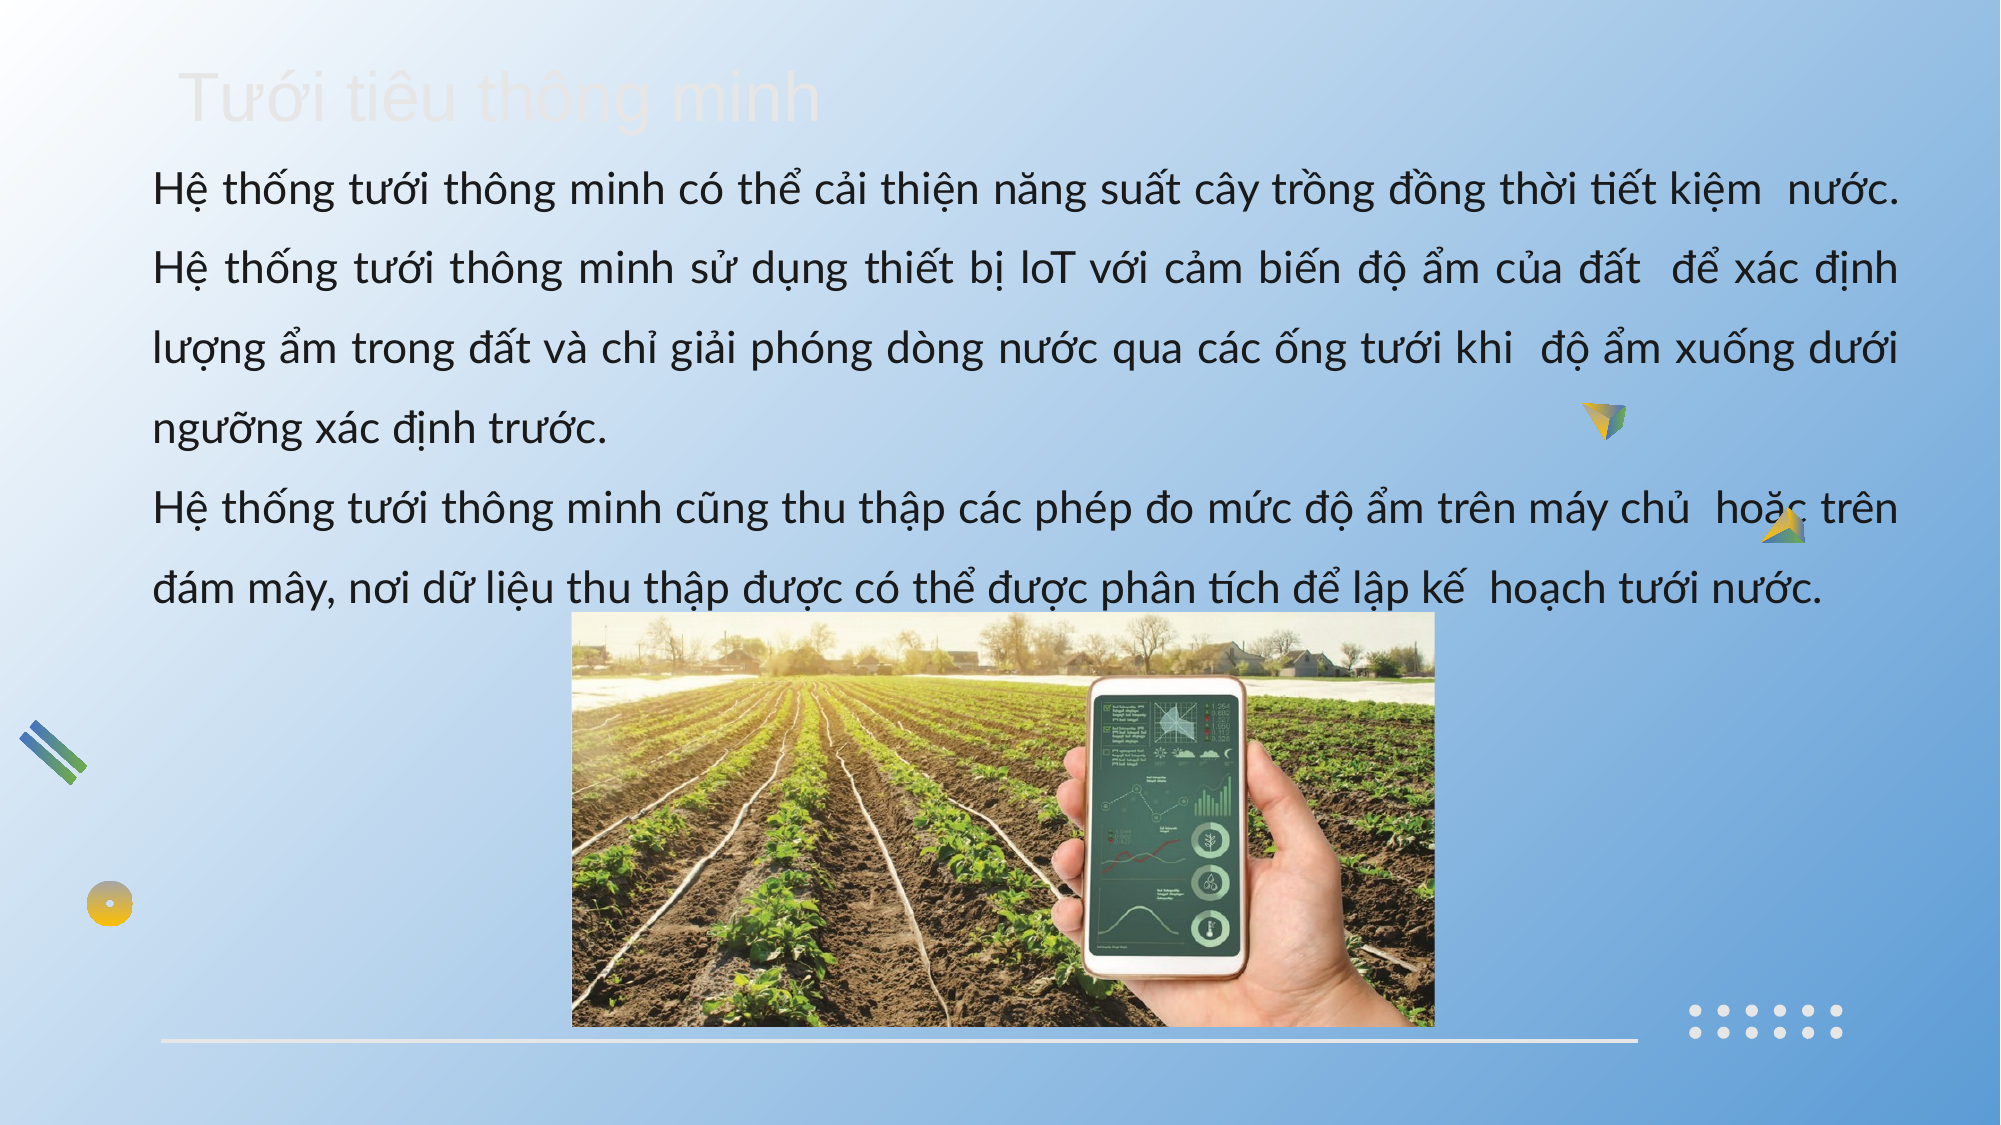

# Tưới tiêu thông minh
Hệ thống tưới thông minh có thể cải thiện năng suất cây trồng đồng thời tiết kiệm  nước. Hệ thống tưới thông minh sử dụng thiết bị loT với cảm biến độ ẩm của đất  để xác định lượng ẩm trong đất và chỉ giải phóng dòng nước qua các ống tưới khi  độ ẩm xuống dưới ngưỡng xác định trước.
Hệ thống tưới thông minh cũng thu thập các phép đo mức độ ẩm trên máy chủ  hoặc trên đám mây, nơi dữ liệu thu thập được có thể được phân tích để lập kế  hoạch tưới nước.